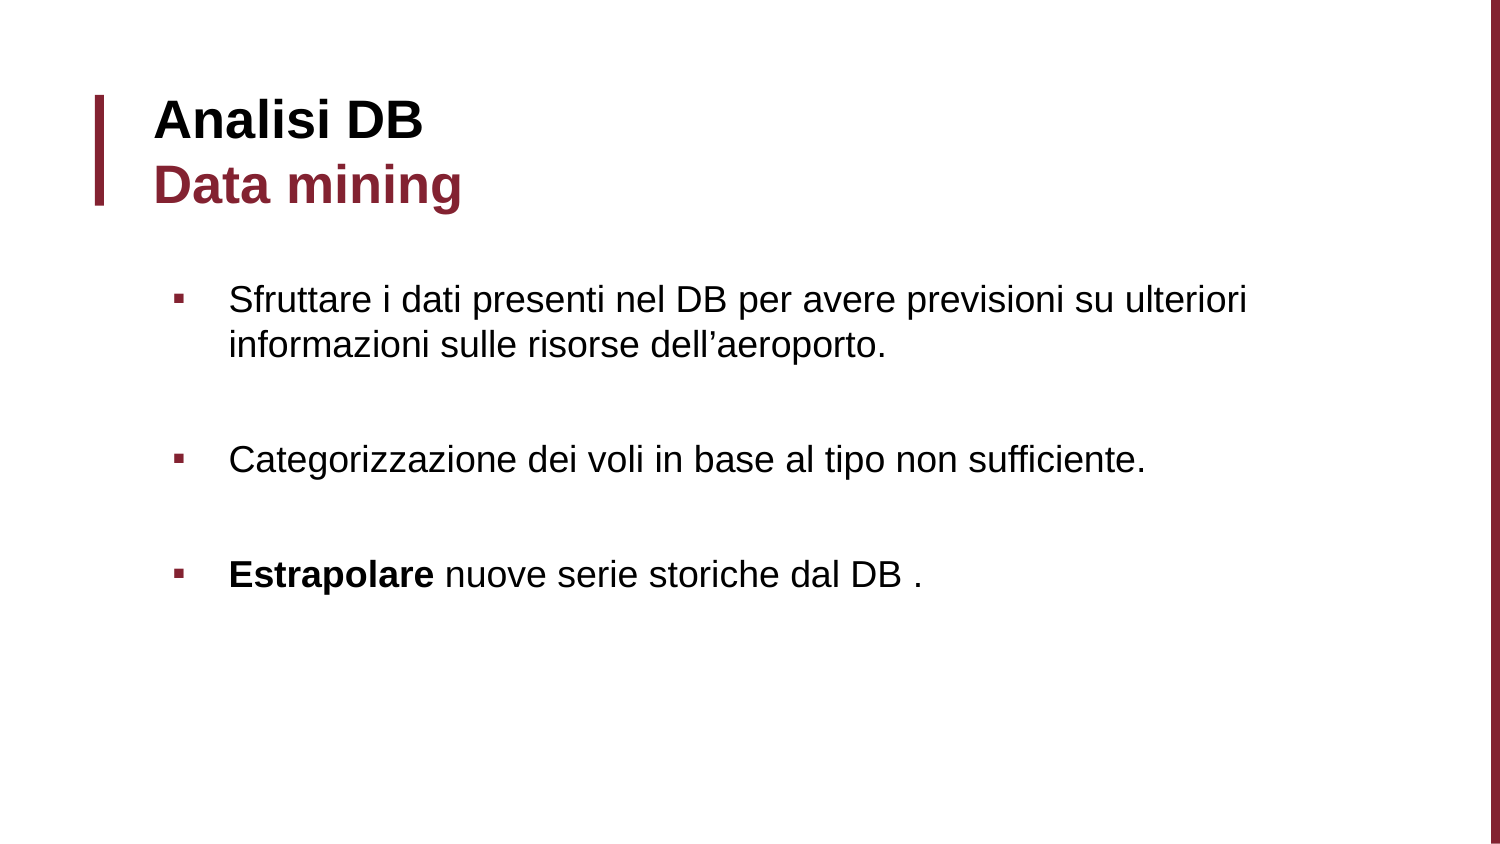

# Analisi DB Data mining
Sfruttare i dati presenti nel DB per avere previsioni su ulteriori informazioni sulle risorse dell’aeroporto.

Categorizzazione dei voli in base al tipo non sufficiente.

Estrapolare nuove serie storiche dal DB .